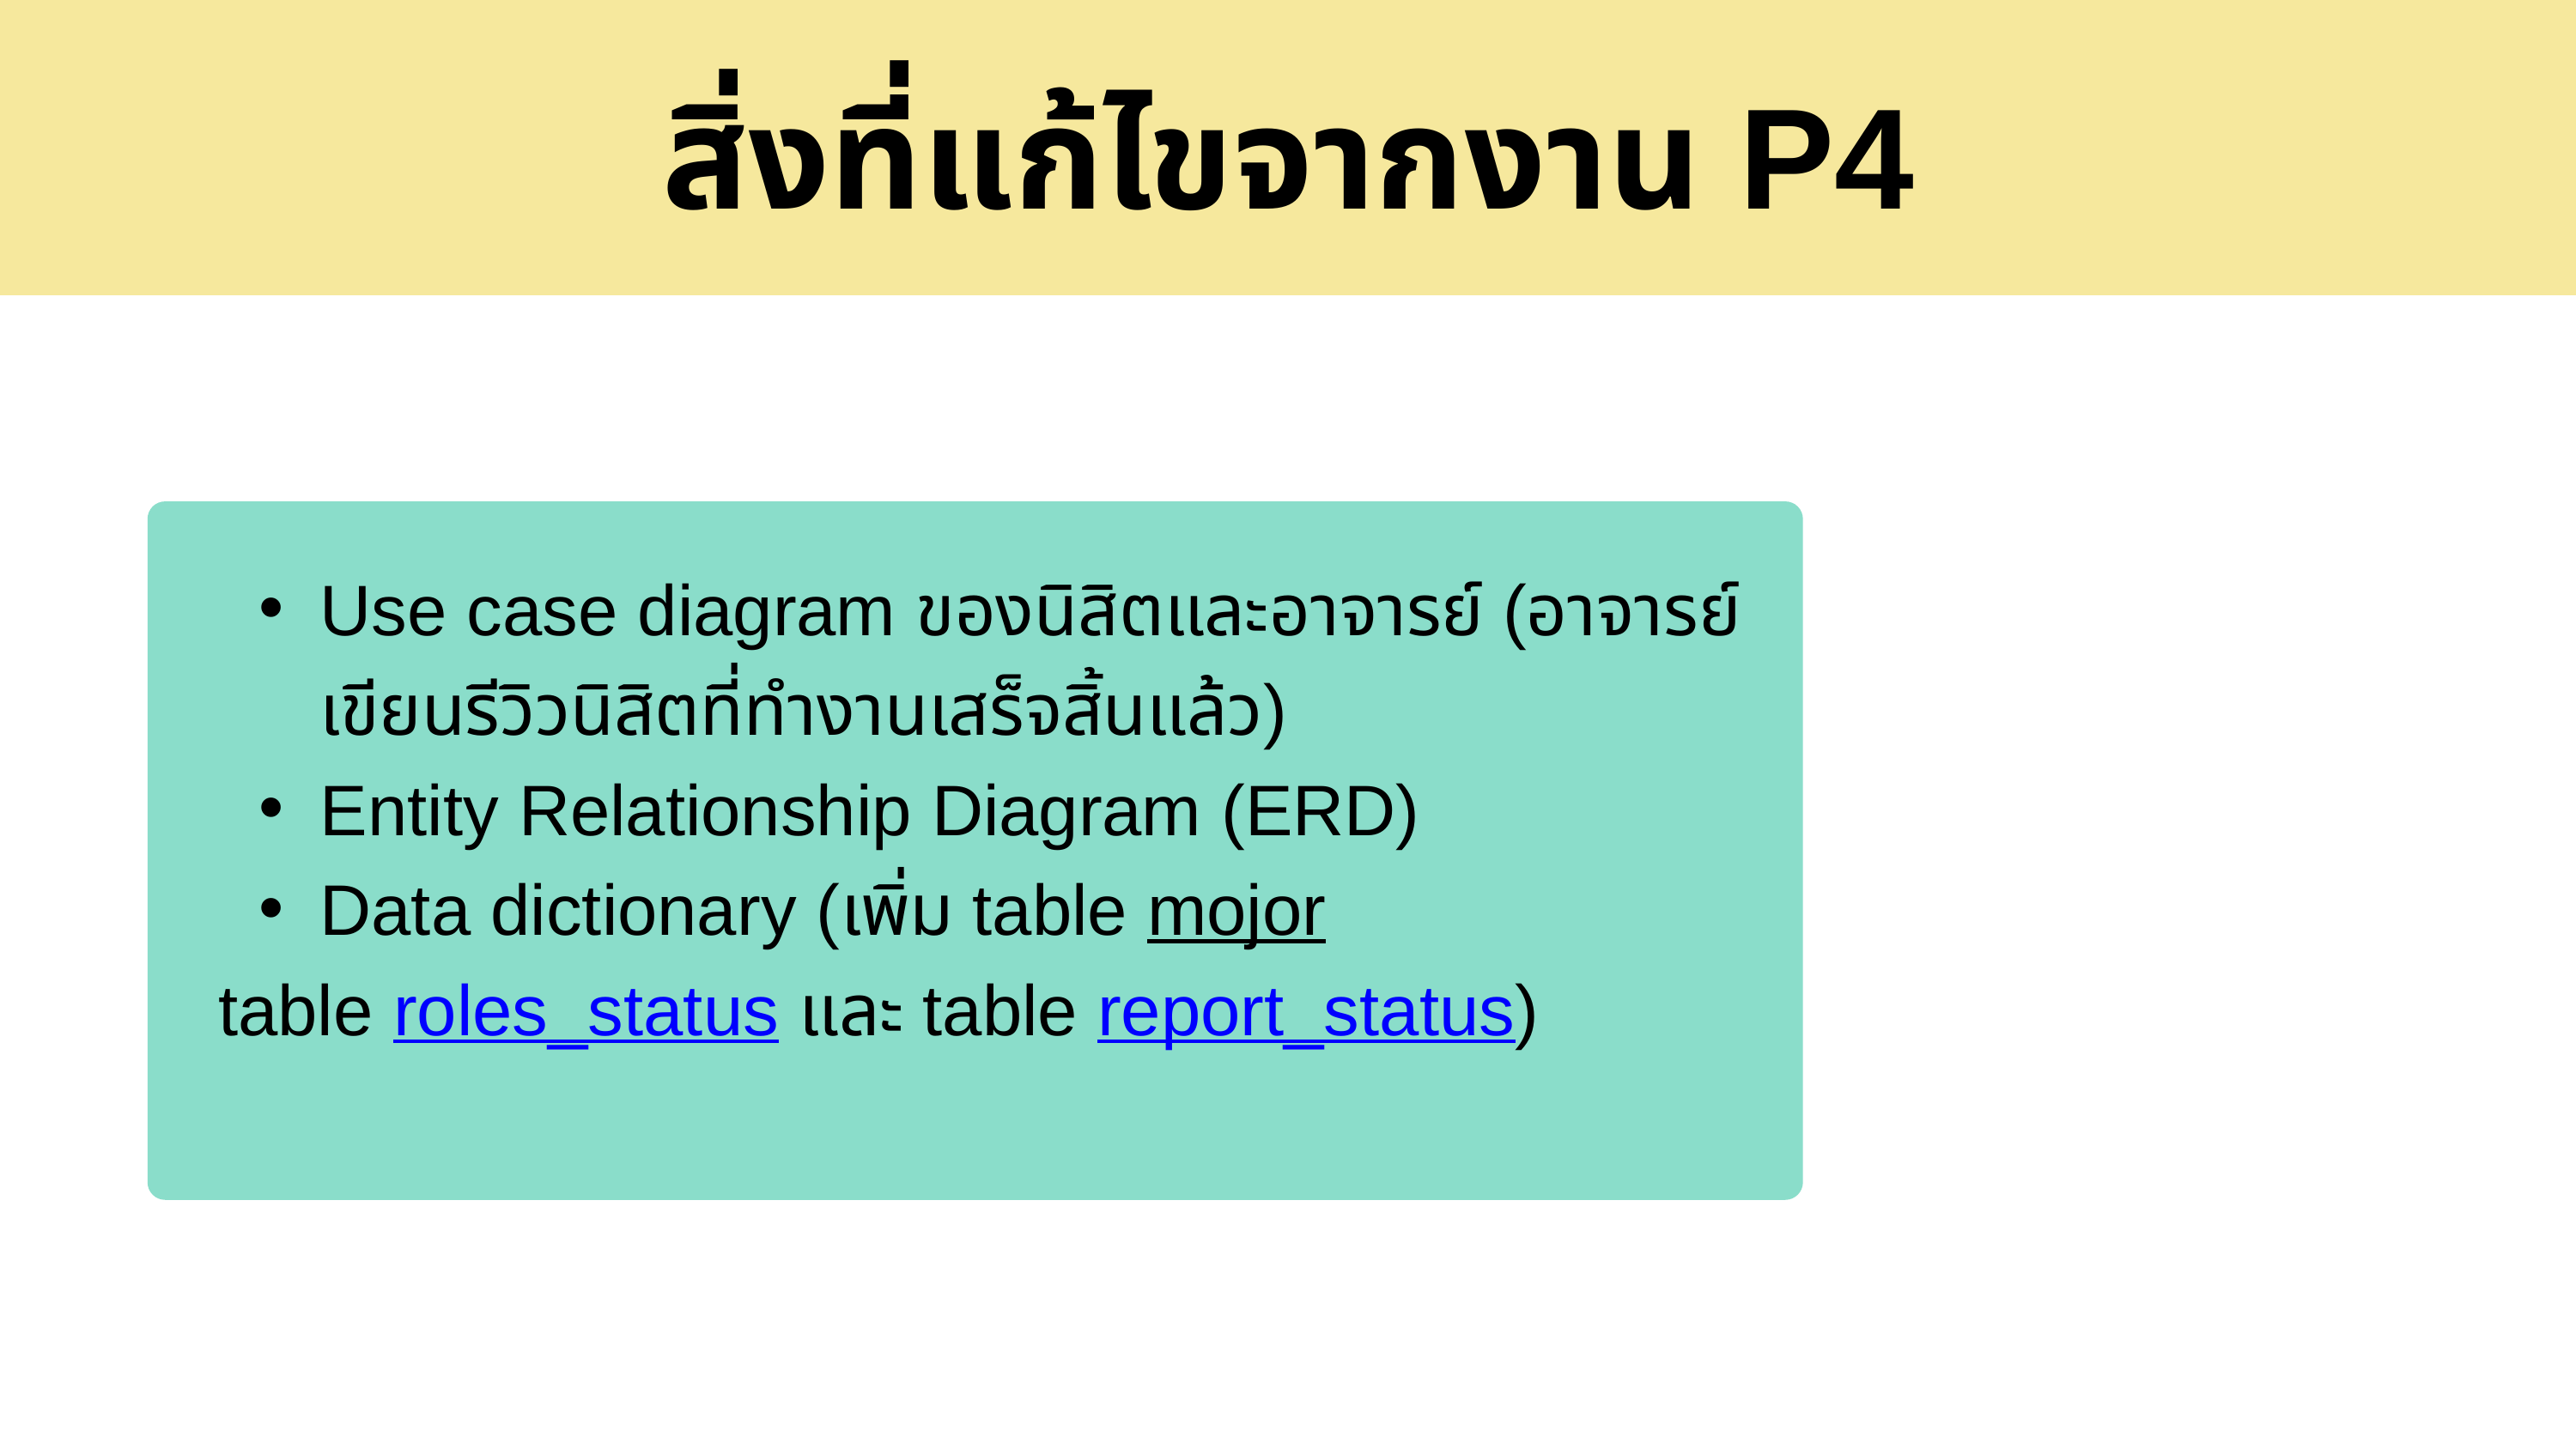

สิ่งที่แก้ไขจากงาน P4

Use case diagram ของนิสิตและอาจารย์ (อาจารย์เขียนรีวิวนิสิตที่ทำงานเสร็จสิ้นแล้ว)
Entity Relationship Diagram (ERD)
Data dictionary (เพิ่ม table mojor
 table roles_status และ table report_status)